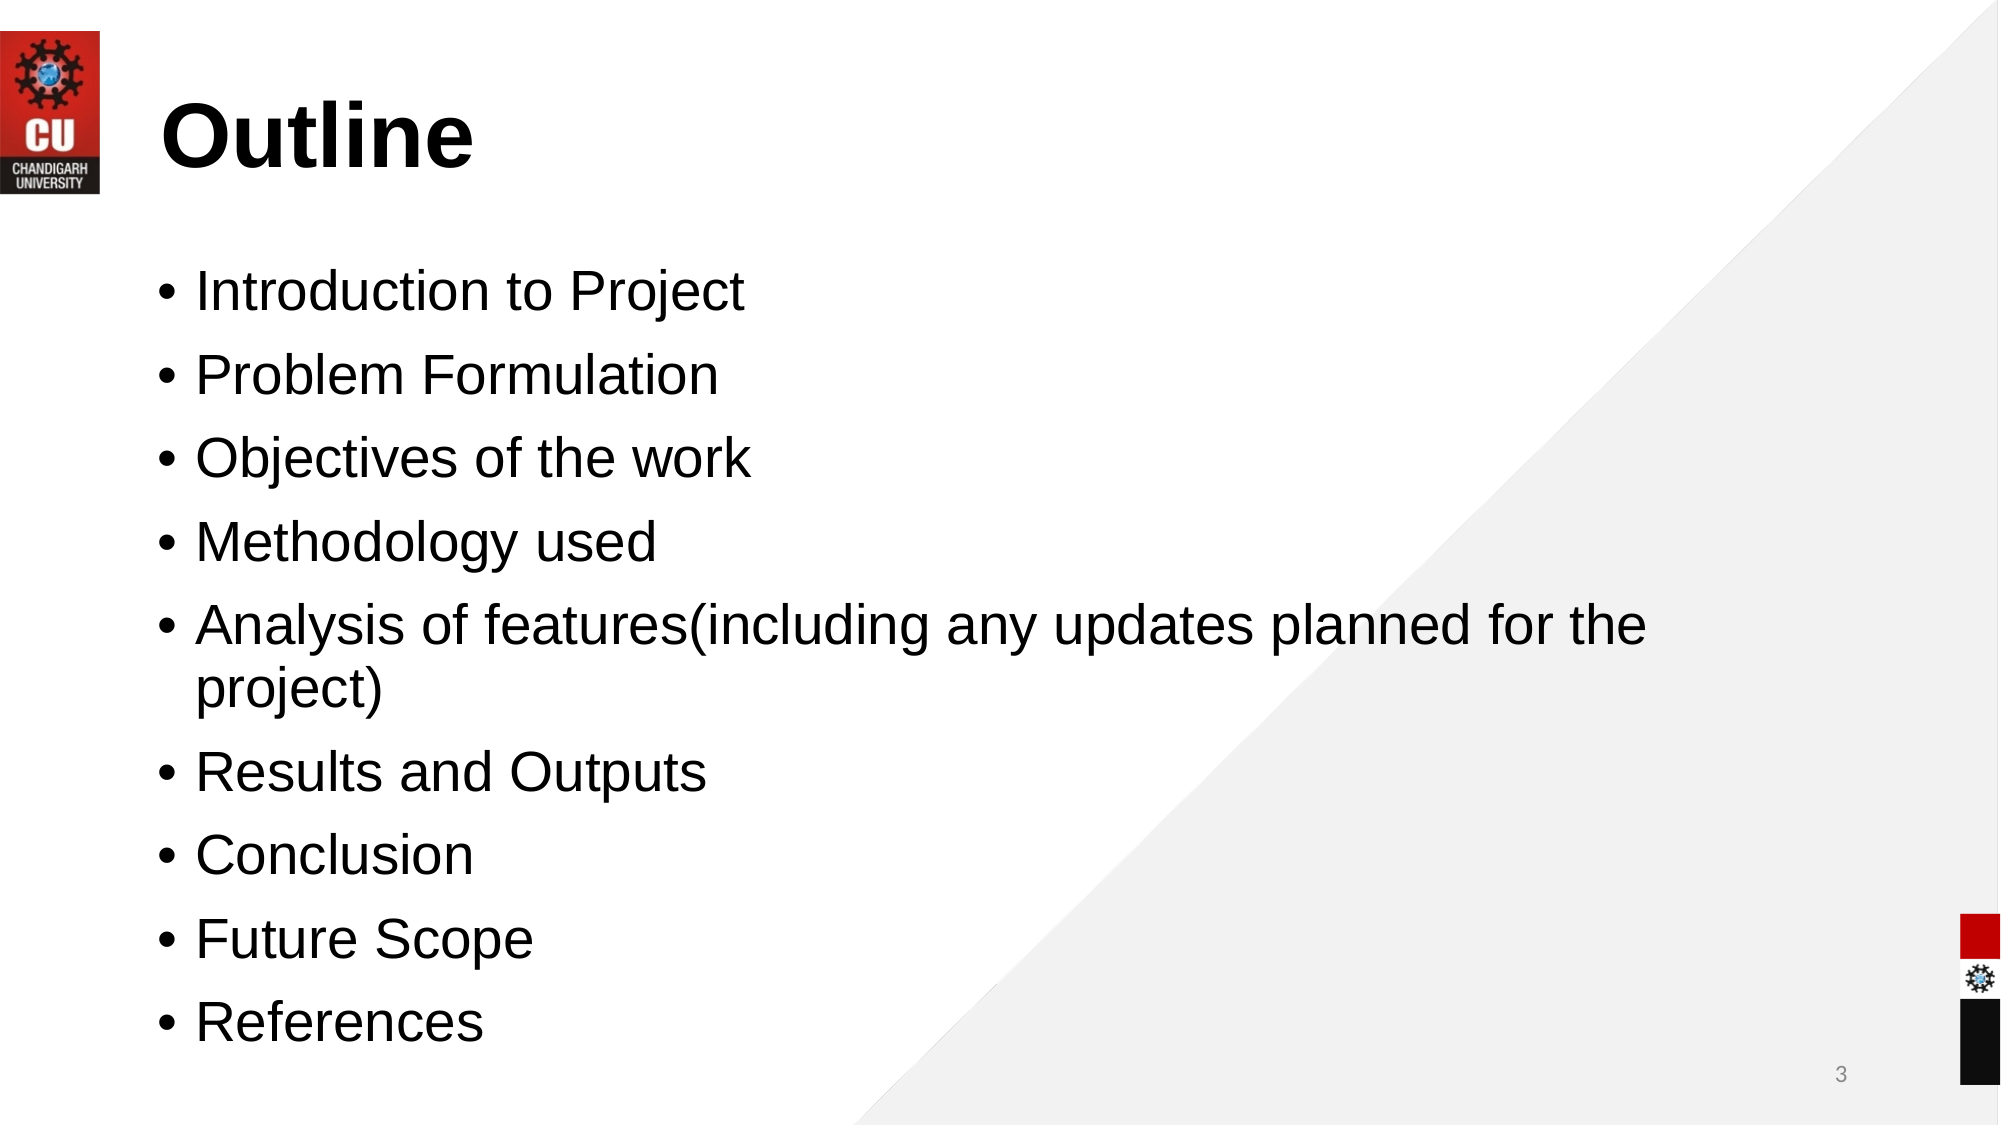

# Outline
Introduction to Project
Problem Formulation
Objectives of the work
Methodology used
Analysis of features(including any updates planned for the project)
Results and Outputs
Conclusion
Future Scope
References

3